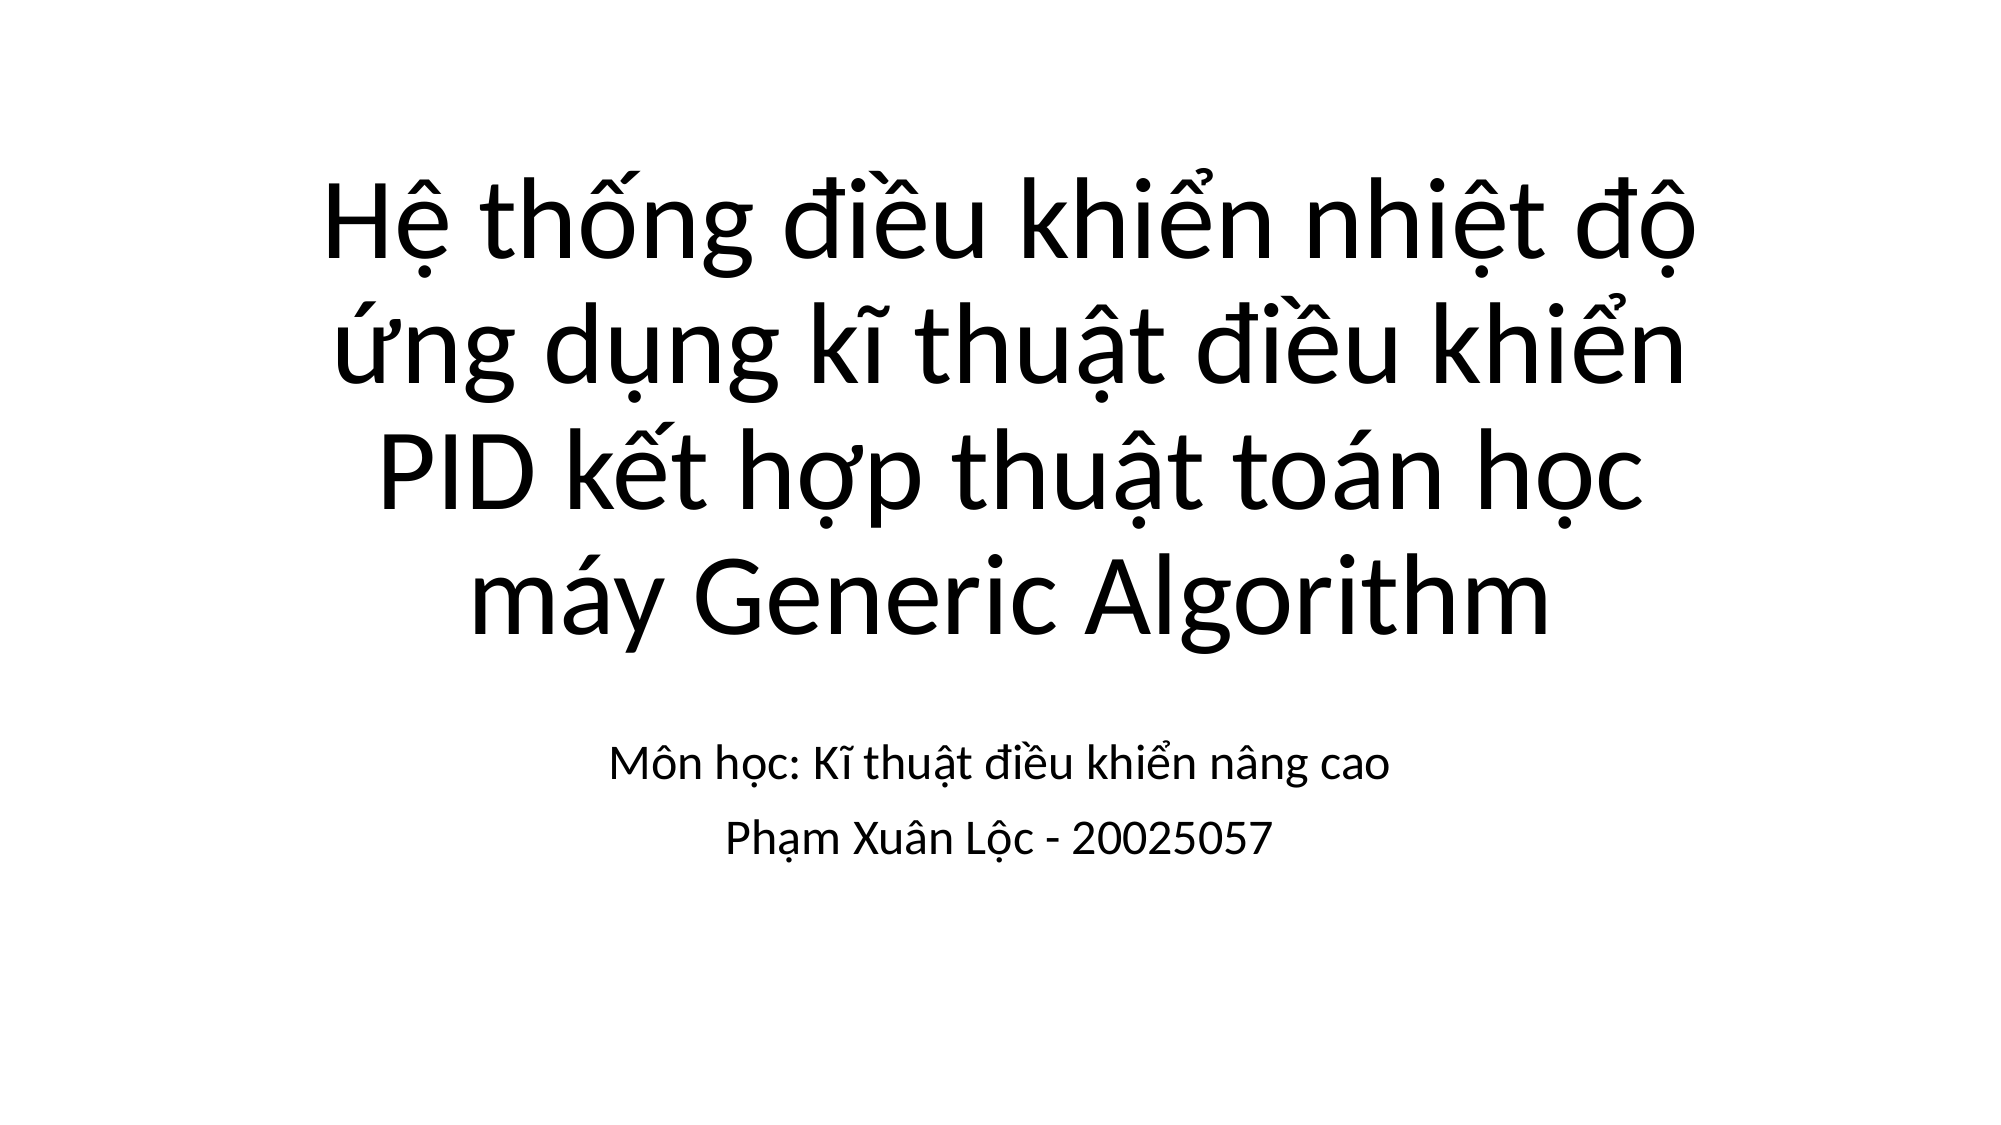

# Hệ thống điều khiển nhiệt độ ứng dụng kĩ thuật điều khiển PID kết hợp thuật toán học máy Generic Algorithm
Môn học: Kĩ thuật điều khiển nâng cao
Phạm Xuân Lộc - 20025057